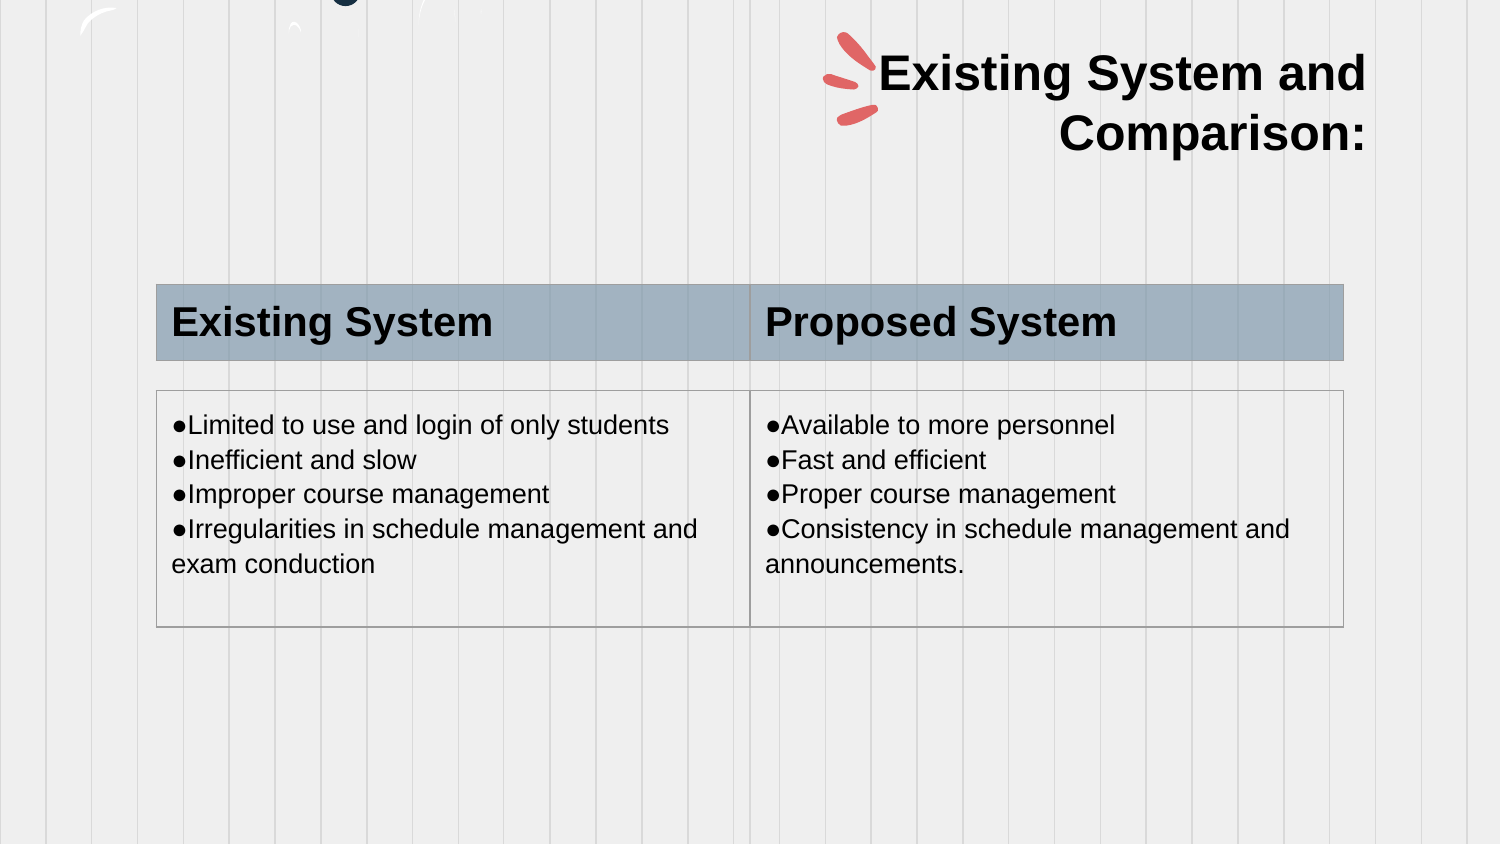

# Existing System and Comparison:

| Existing System | Proposed System |
| --- | --- |
| ●Limited to use and login of only students ●Inefficient and slow ●Improper course management ●Irregularities in schedule management and exam conduction | ●Available to more personnel ●Fast and efficient ●Proper course management ●Consistency in schedule management and announcements. |
| --- | --- |